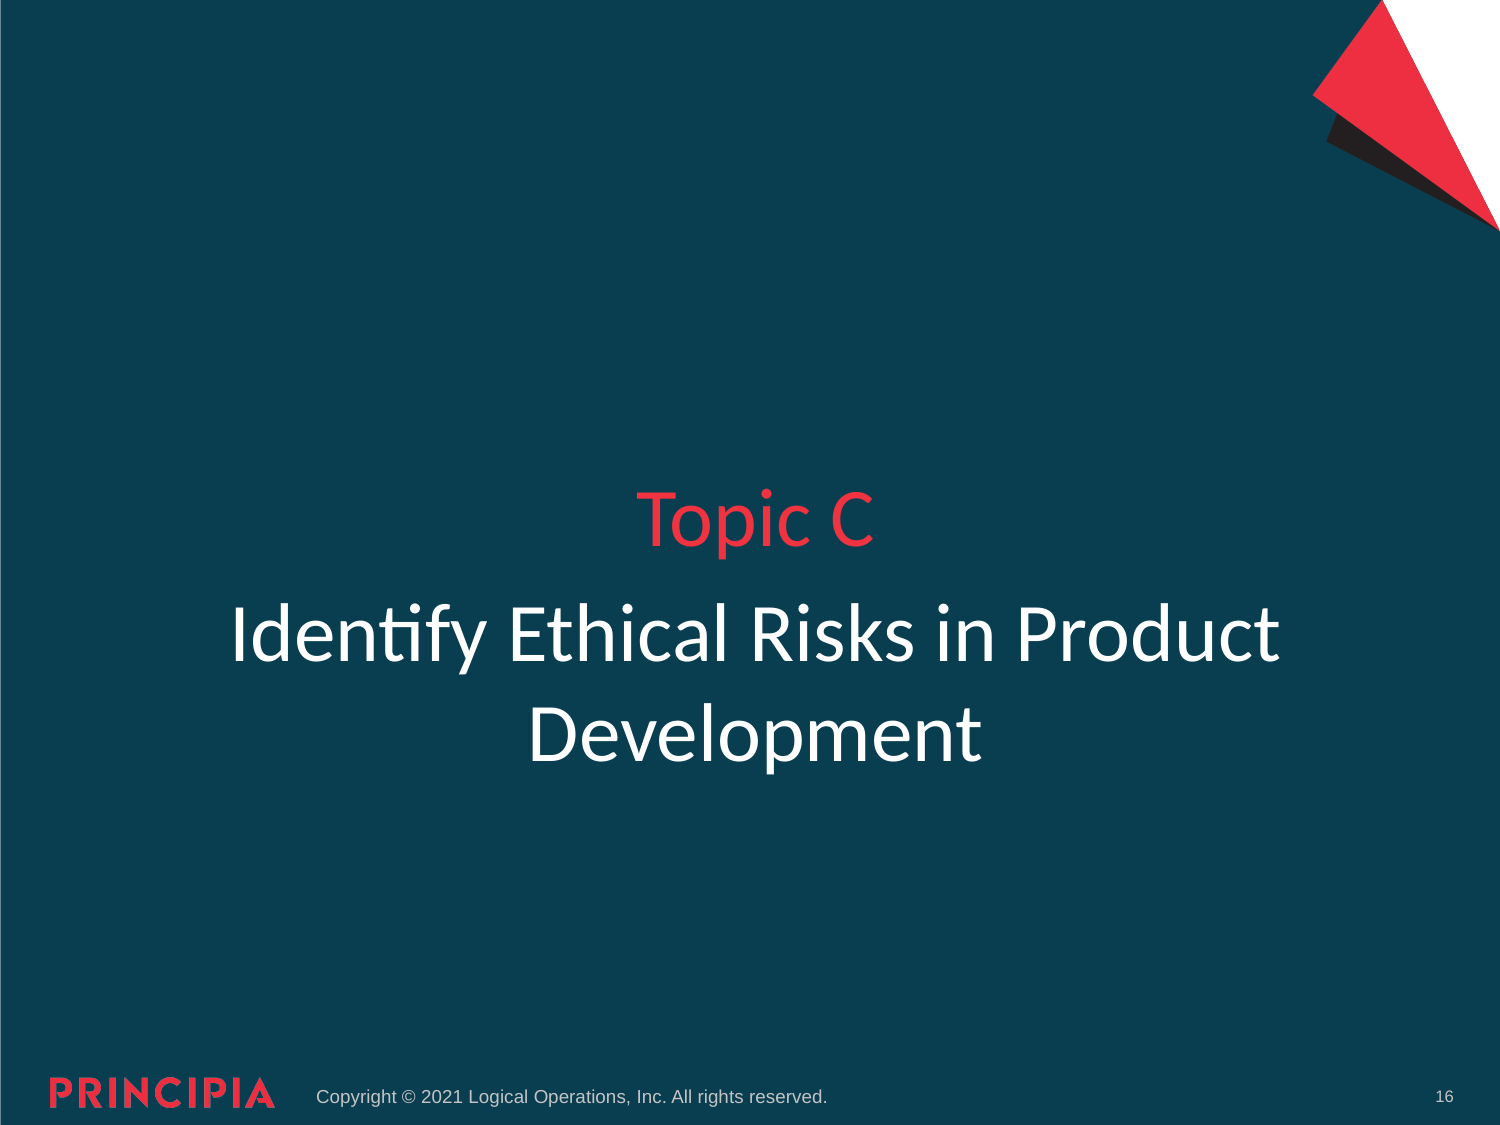

Topic C
# Identify Ethical Risks in Product Development
16